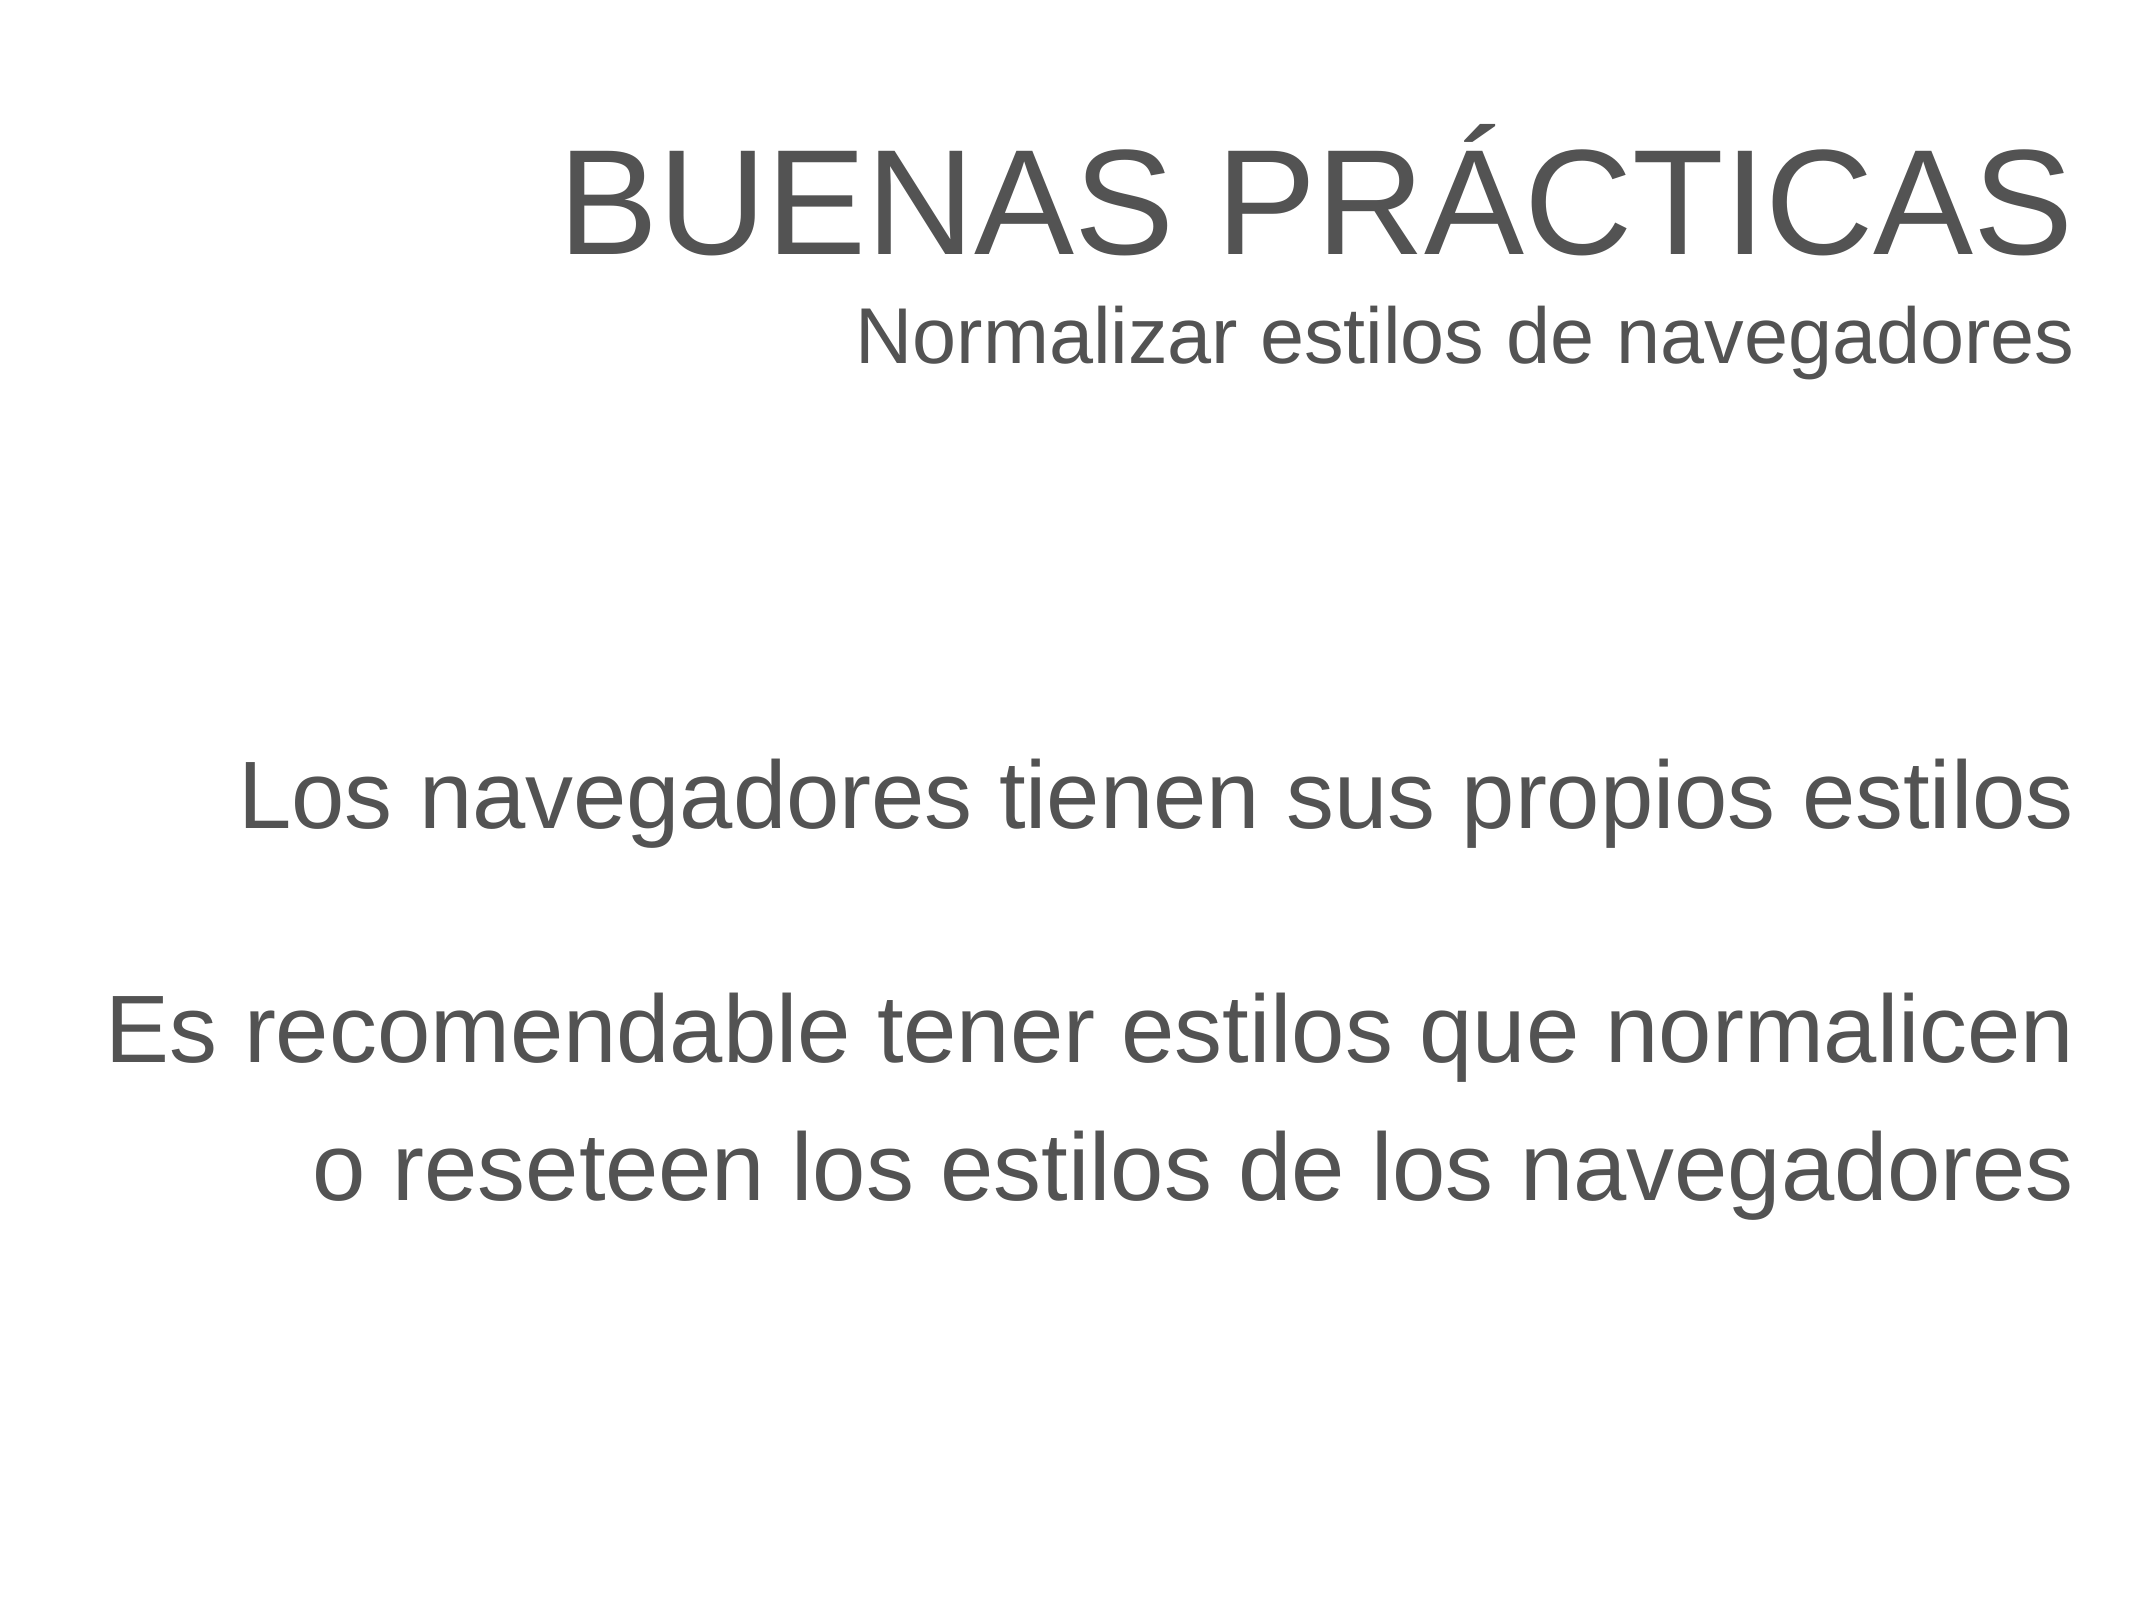

buenas prácticas
Normalizar estilos de navegadores
Los navegadores tienen sus propios estilos
Es recomendable tener estilos que normalicen o reseteen los estilos de los navegadores